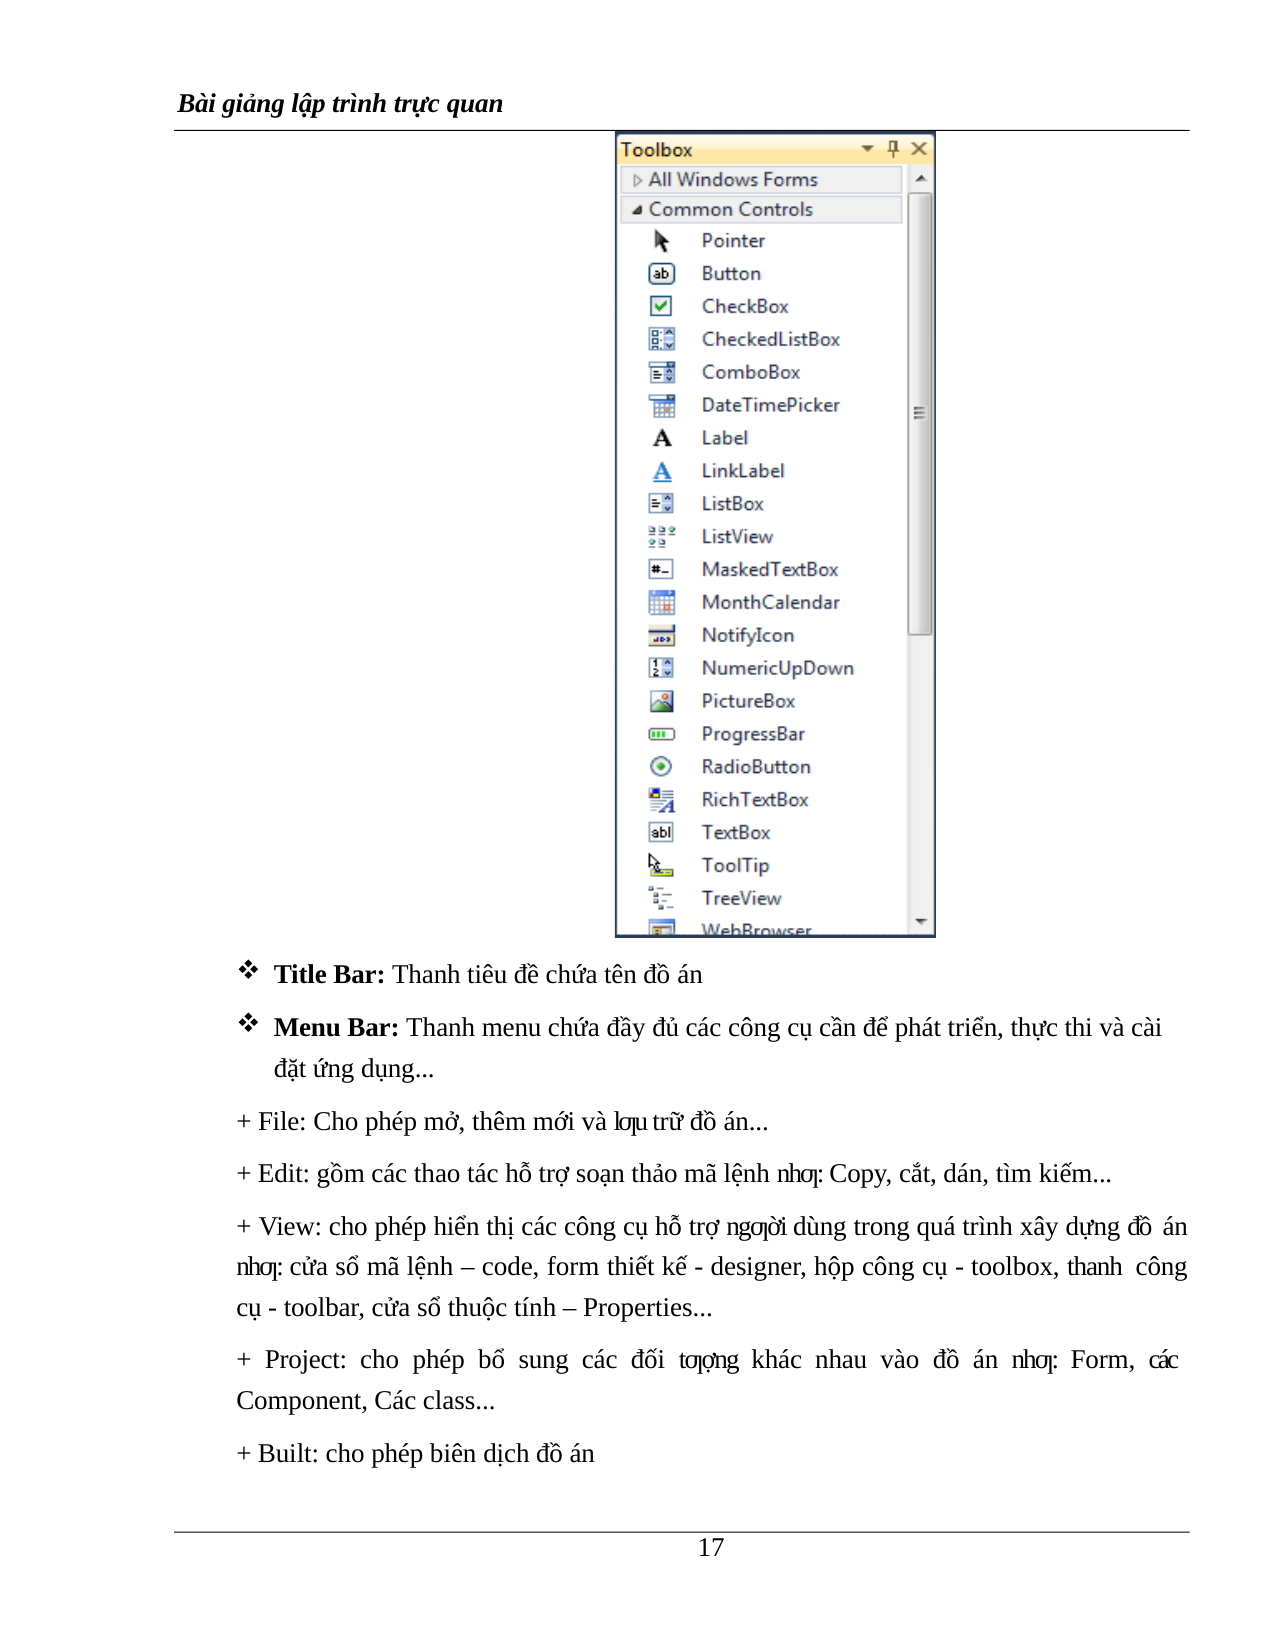

Bài giảng lập trình trực quan

Title Bar: Thanh tiêu đề chứa tên đồ án
Menu Bar: Thanh menu chứa đầy đủ các công cụ cần để phát triển, thực thi và cài  đặt ứng dụng...
+ File: Cho phép mở, thêm mới và lƣu trữ đồ án...
+ Edit: gồm các thao tác hỗ trợ soạn thảo mã lệnh nhƣ: Copy, cắt, dán, tìm kiếm...
+ View: cho phép hiển thị các công cụ hỗ trợ ngƣời dùng trong quá trình xây dựng đồ  án nhƣ: cửa sổ mã lệnh – code, form thiết kế - designer, hộp công cụ - toolbox, thanh  công cụ - toolbar, cửa sổ thuộc tính – Properties...
+ Project: cho phép bổ sung các đối tƣợng khác nhau vào đồ án nhƣ: Form, các  Component, Các class...
+ Built: cho phép biên dịch đồ án
17